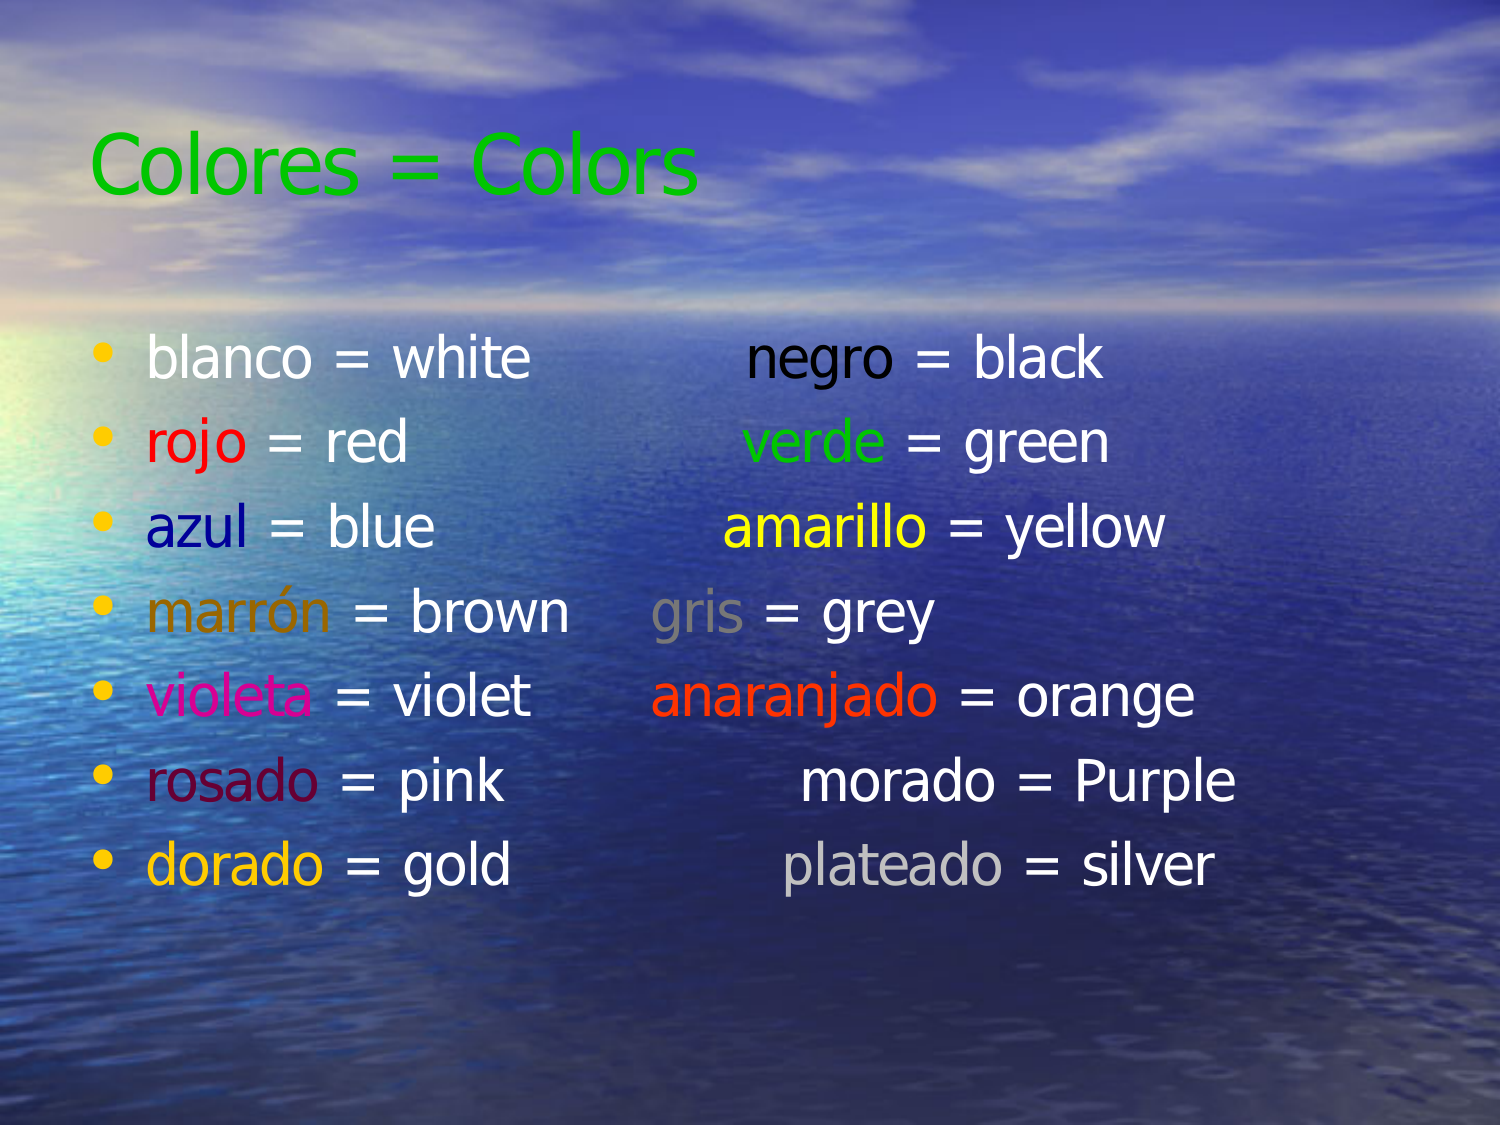

Colores = Colors
blanco = white		negro = black
rojo = red		        verde = green
azul = blue		       amarillo = yellow
marrón = brown	   gris = grey
violeta = violet	   anaranjado = orange
rosado = pink		   morado = Purple
dorado = gold		  plateado = silver